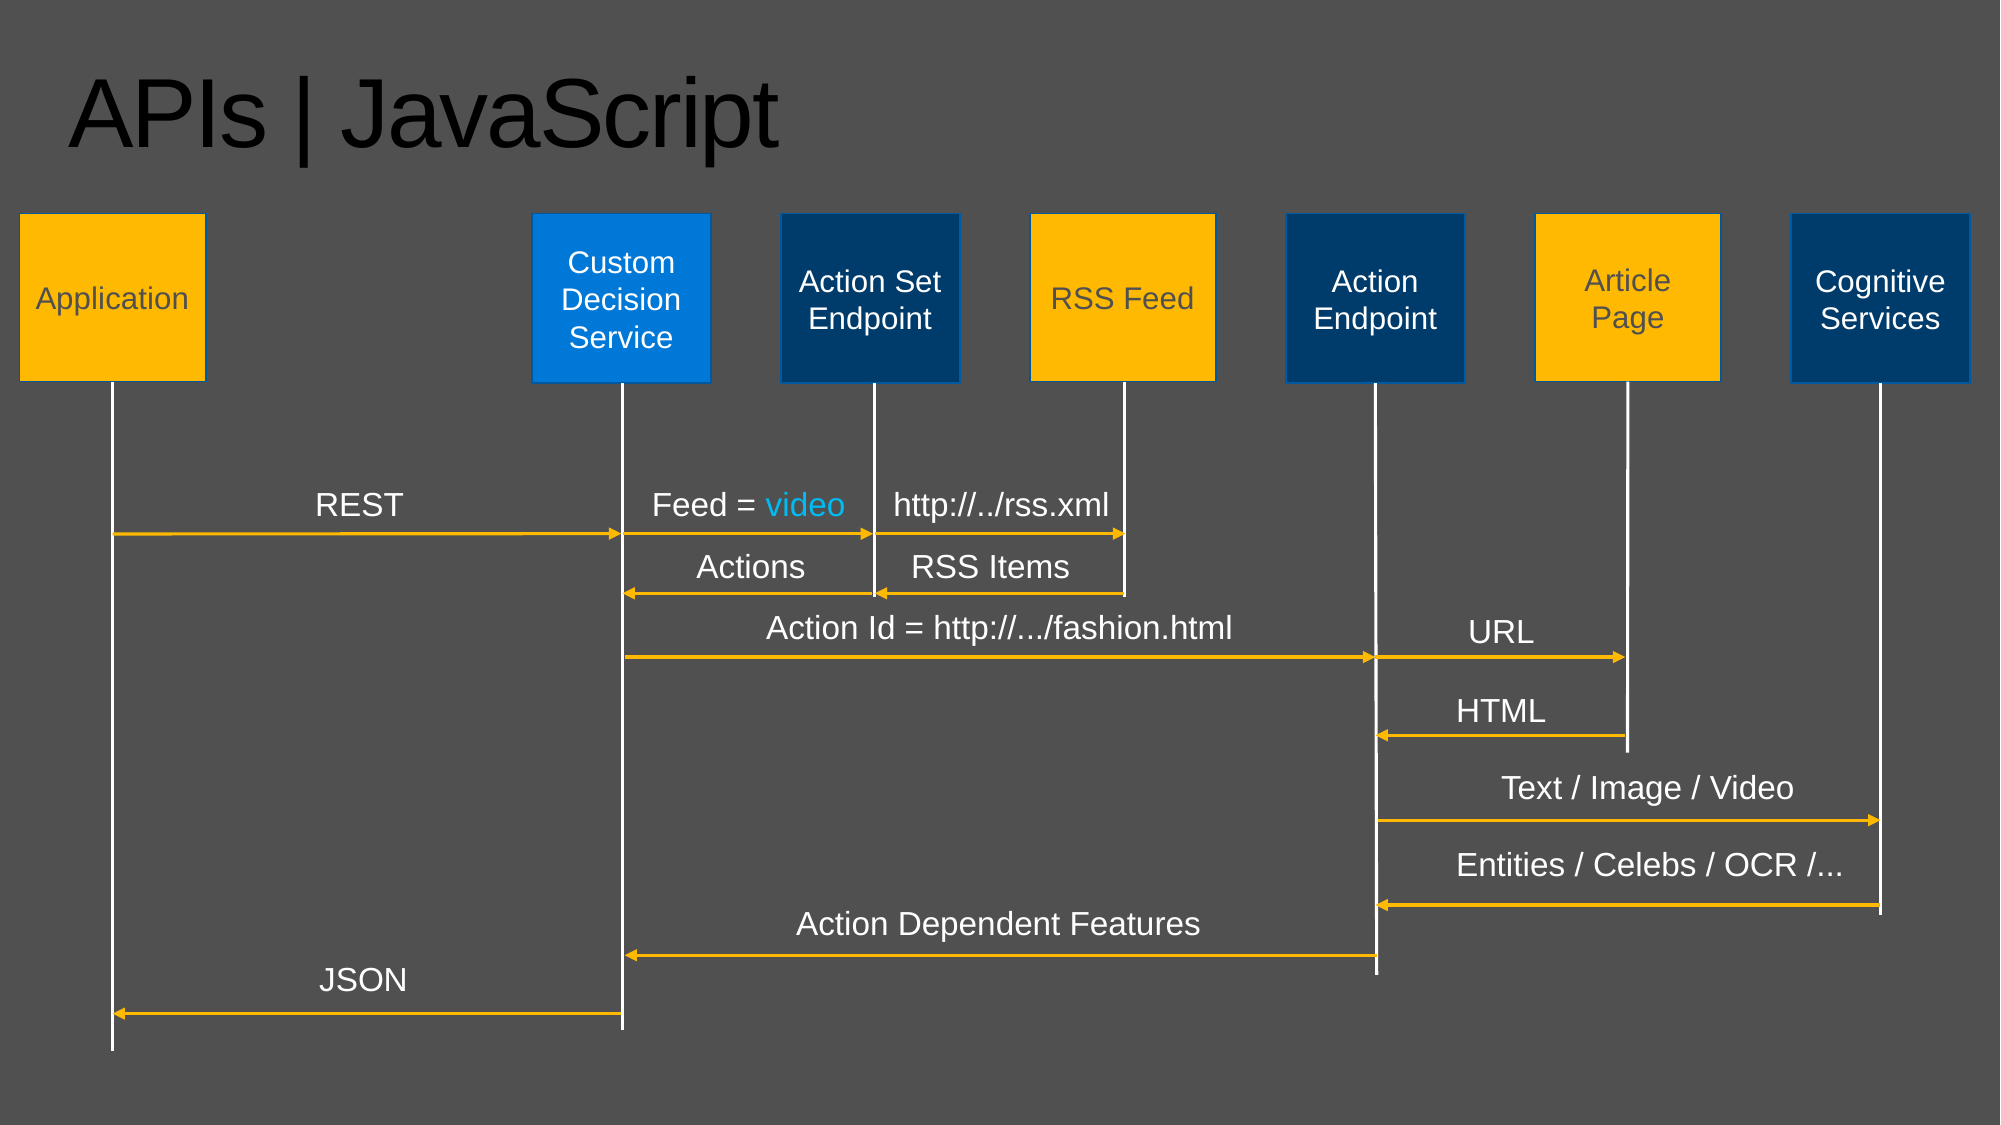

# APIs | JavaScript
Article Page
Application
Custom Decision Service
Action Set Endpoint
RSS Feed
Action Endpoint
Cognitive Services
REST
Feed = video
http://../rss.xml
Actions
RSS Items
Action Id = http://.../fashion.html
URL
HTML
Text / Image / Video
Entities / Celebs / OCR /...
Action Dependent Features
JSON